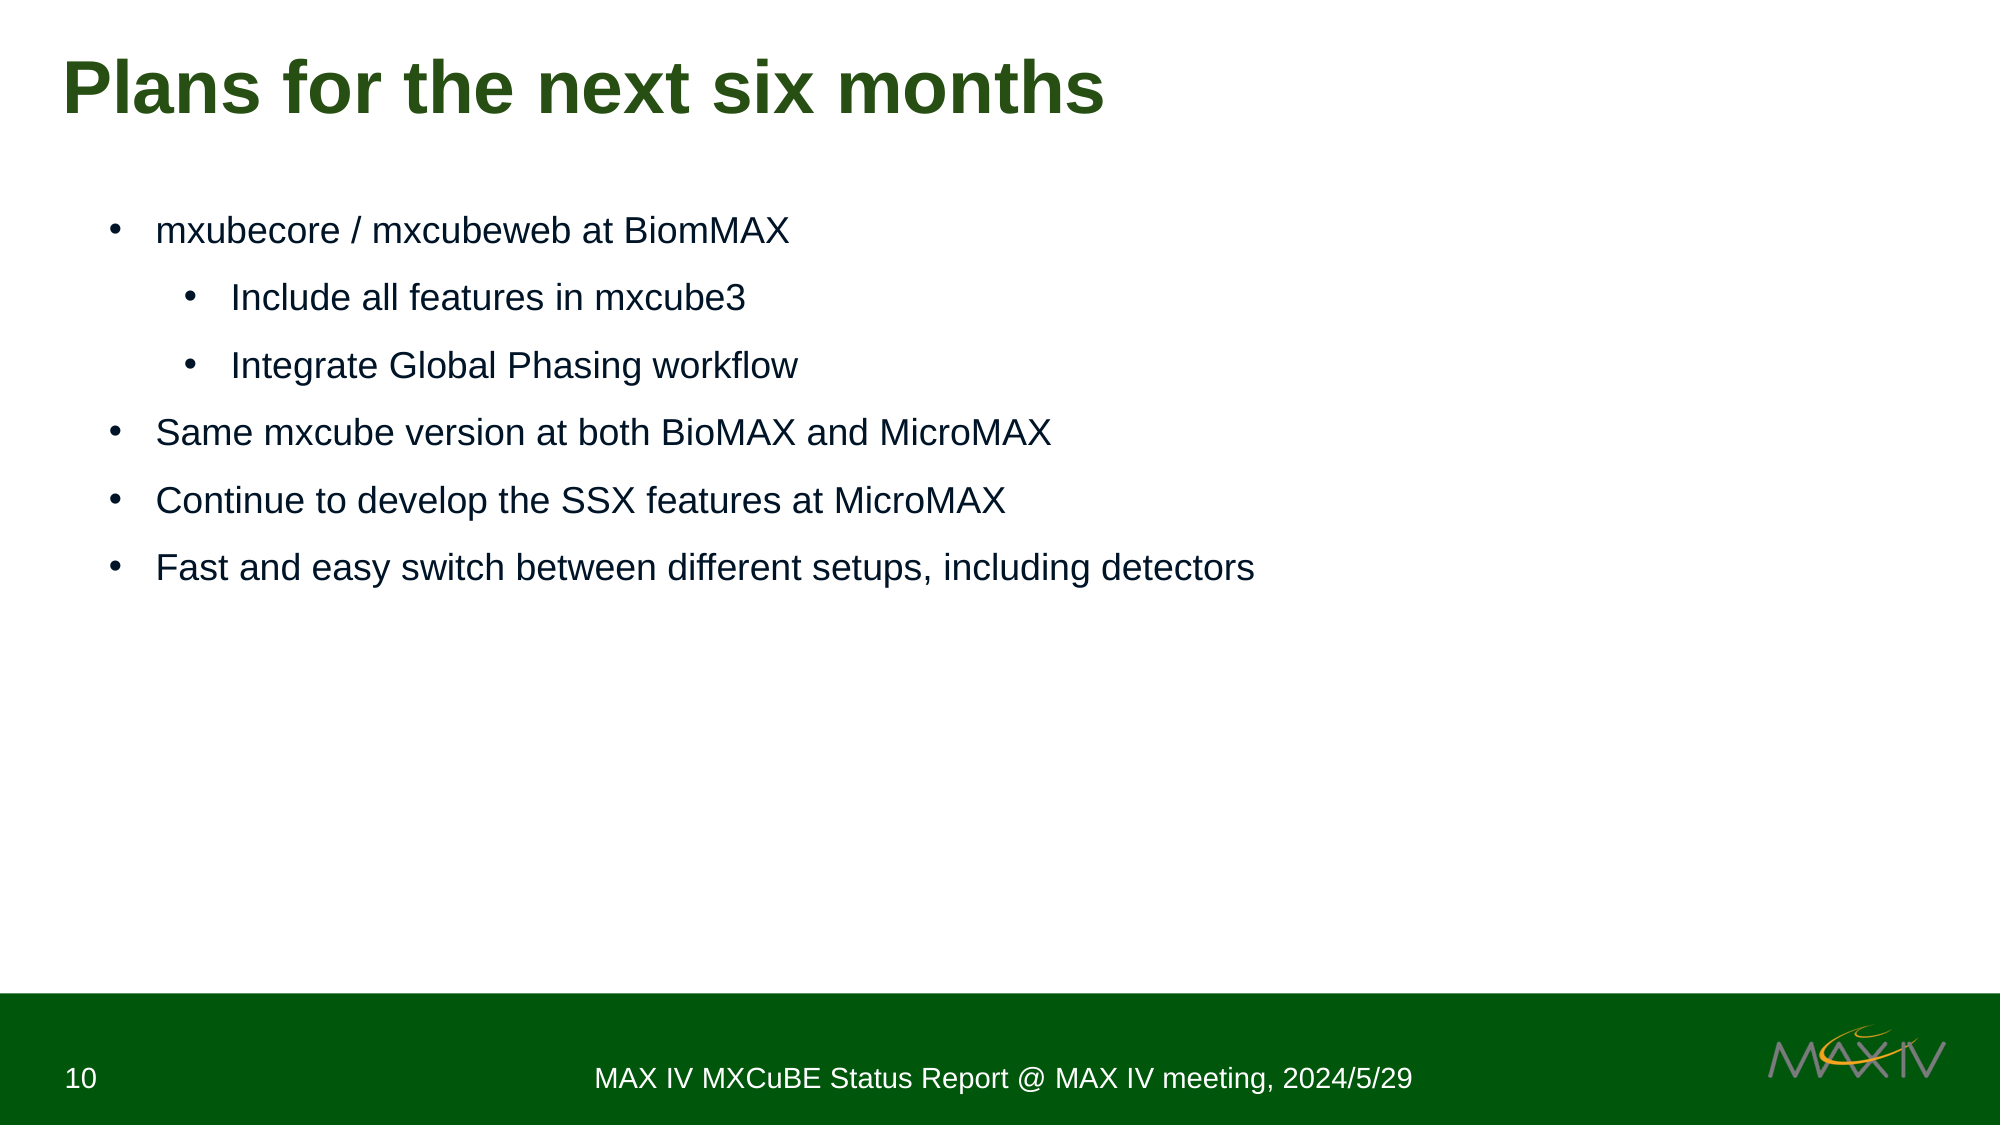

# Plans for the next six months
mxubecore / mxcubeweb at BiomMAX
Include all features in mxcube3
Integrate Global Phasing workflow
Same mxcube version at both BioMAX and MicroMAX
Continue to develop the SSX features at MicroMAX
Fast and easy switch between different setups, including detectors

10
 MAX IV MXCuBE Status Report @ MAX IV meeting, 2024/5/29